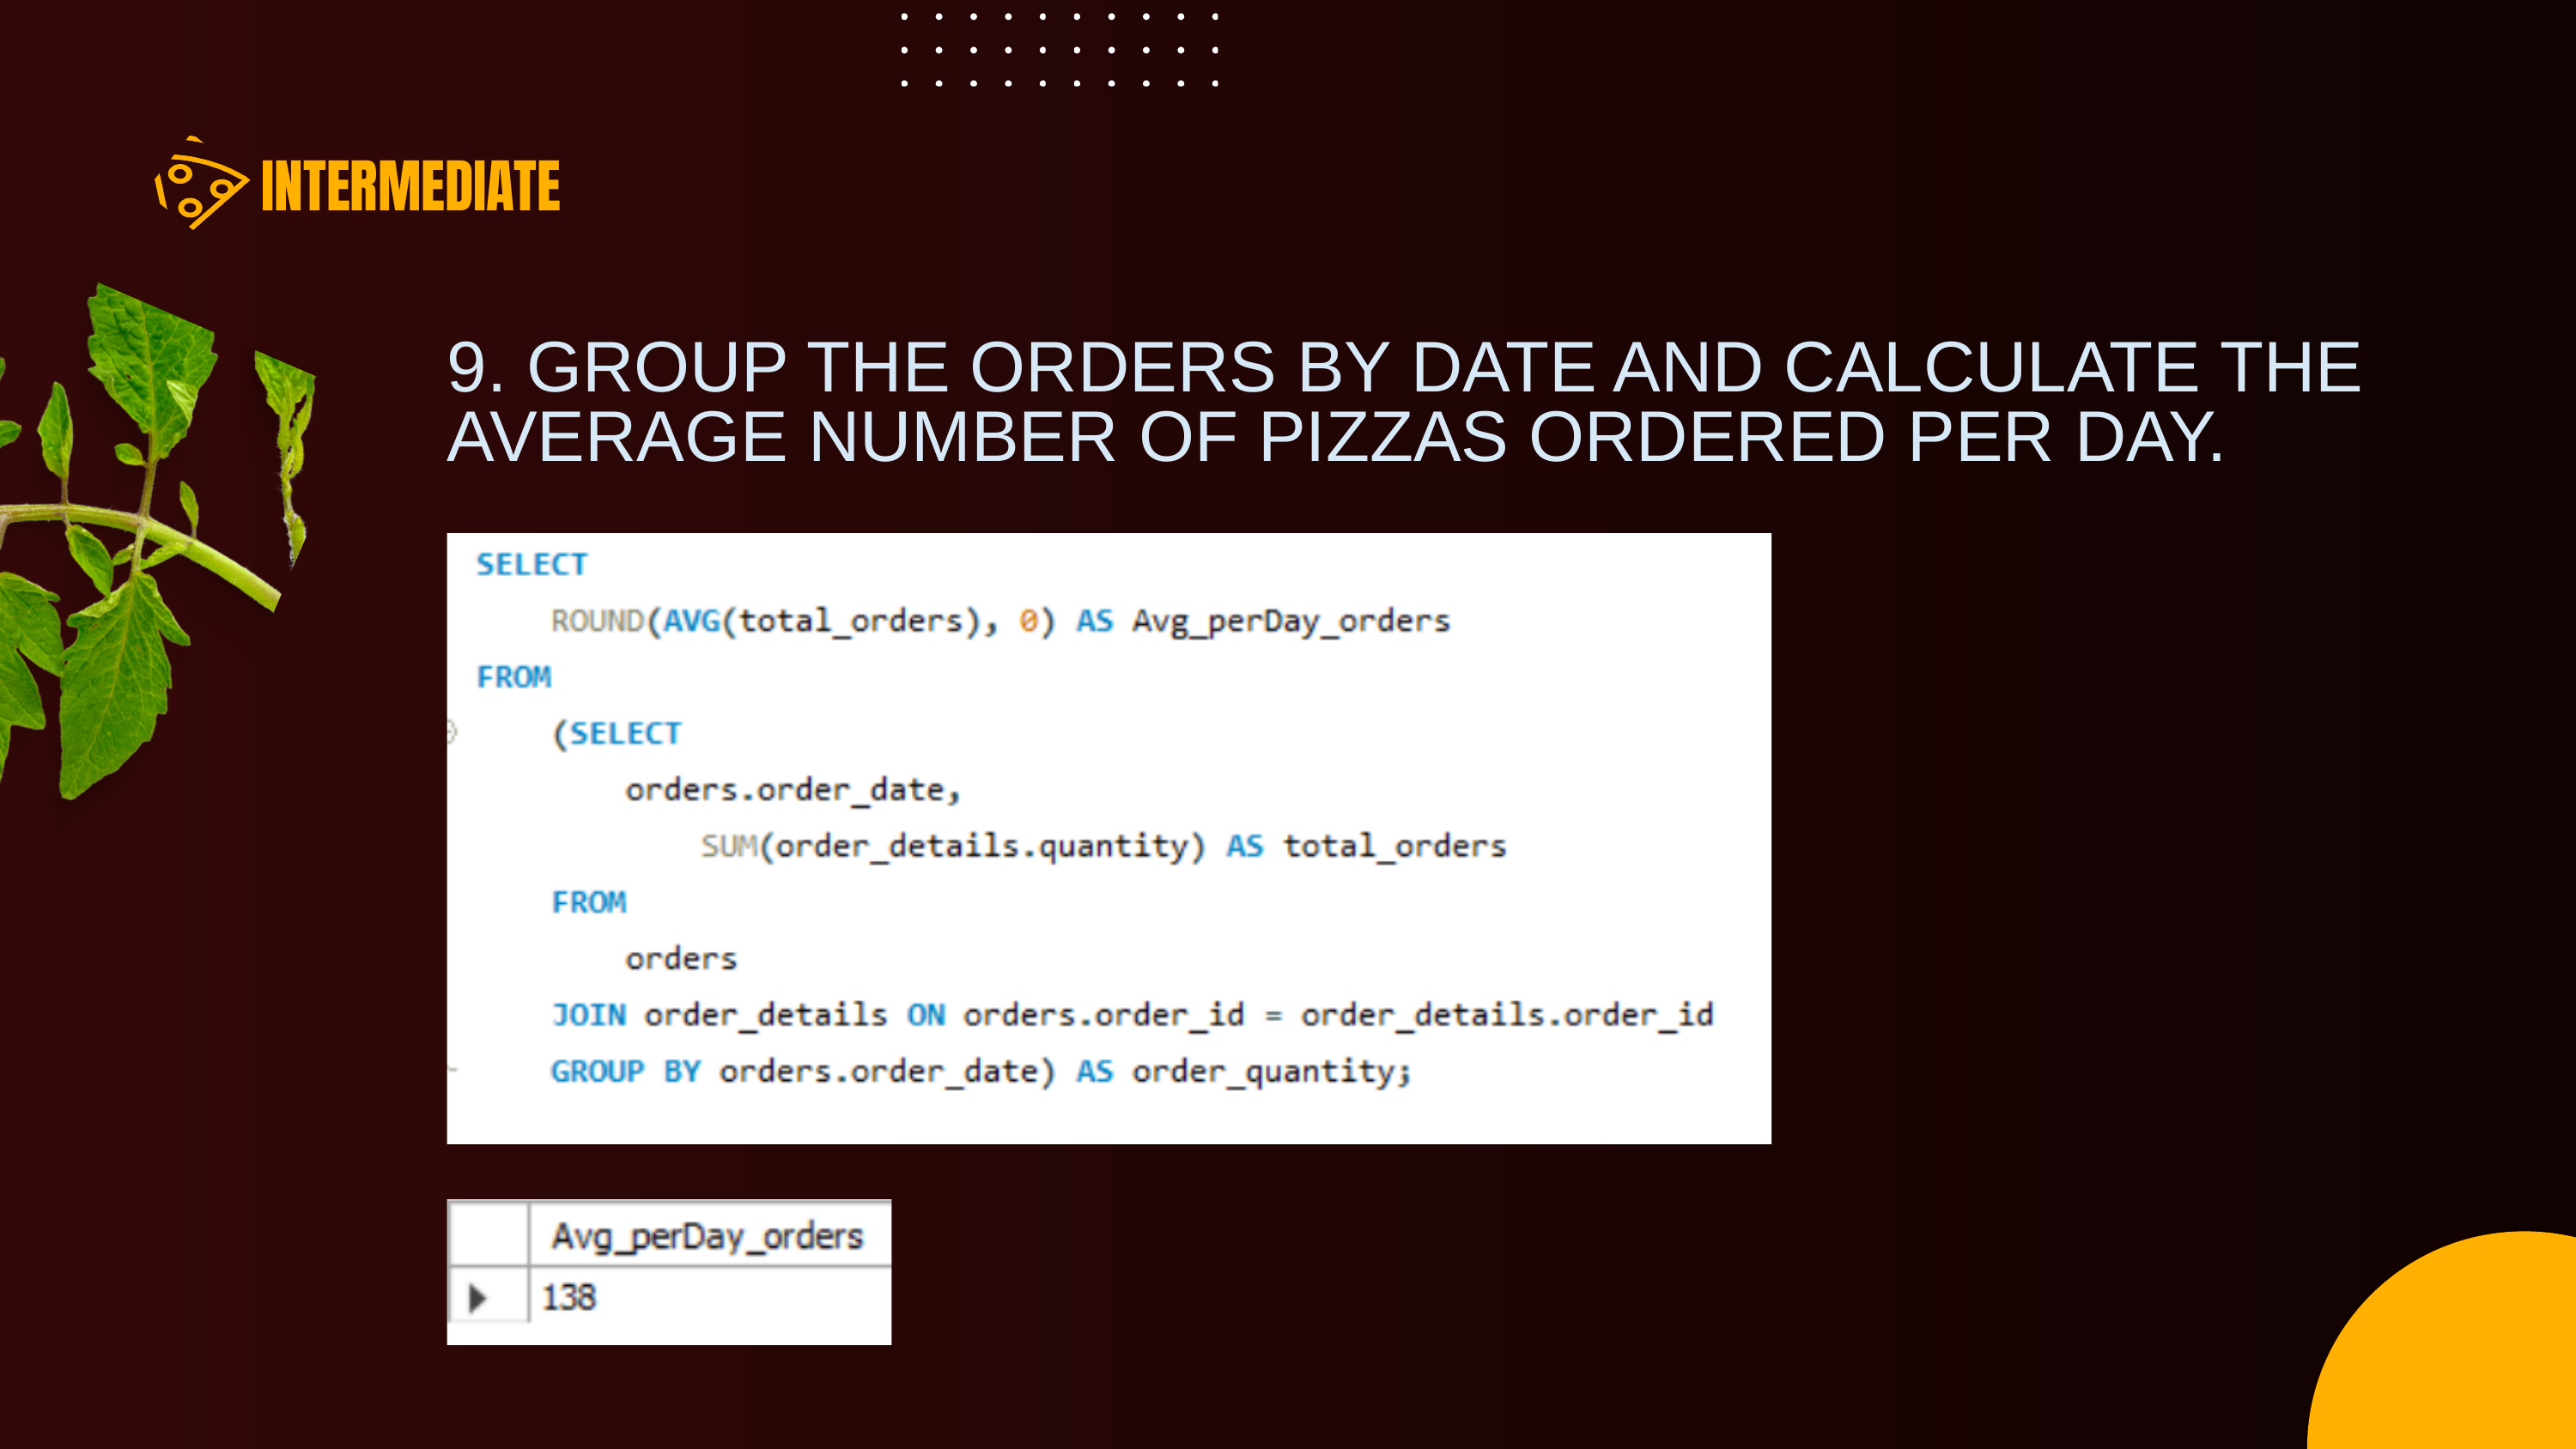

INTERMEDIATE

9. GROUP THE ORDERS BY DATE AND CALCULATE THE AVERAGE NUMBER OF PIZZAS ORDERED PER DAY.